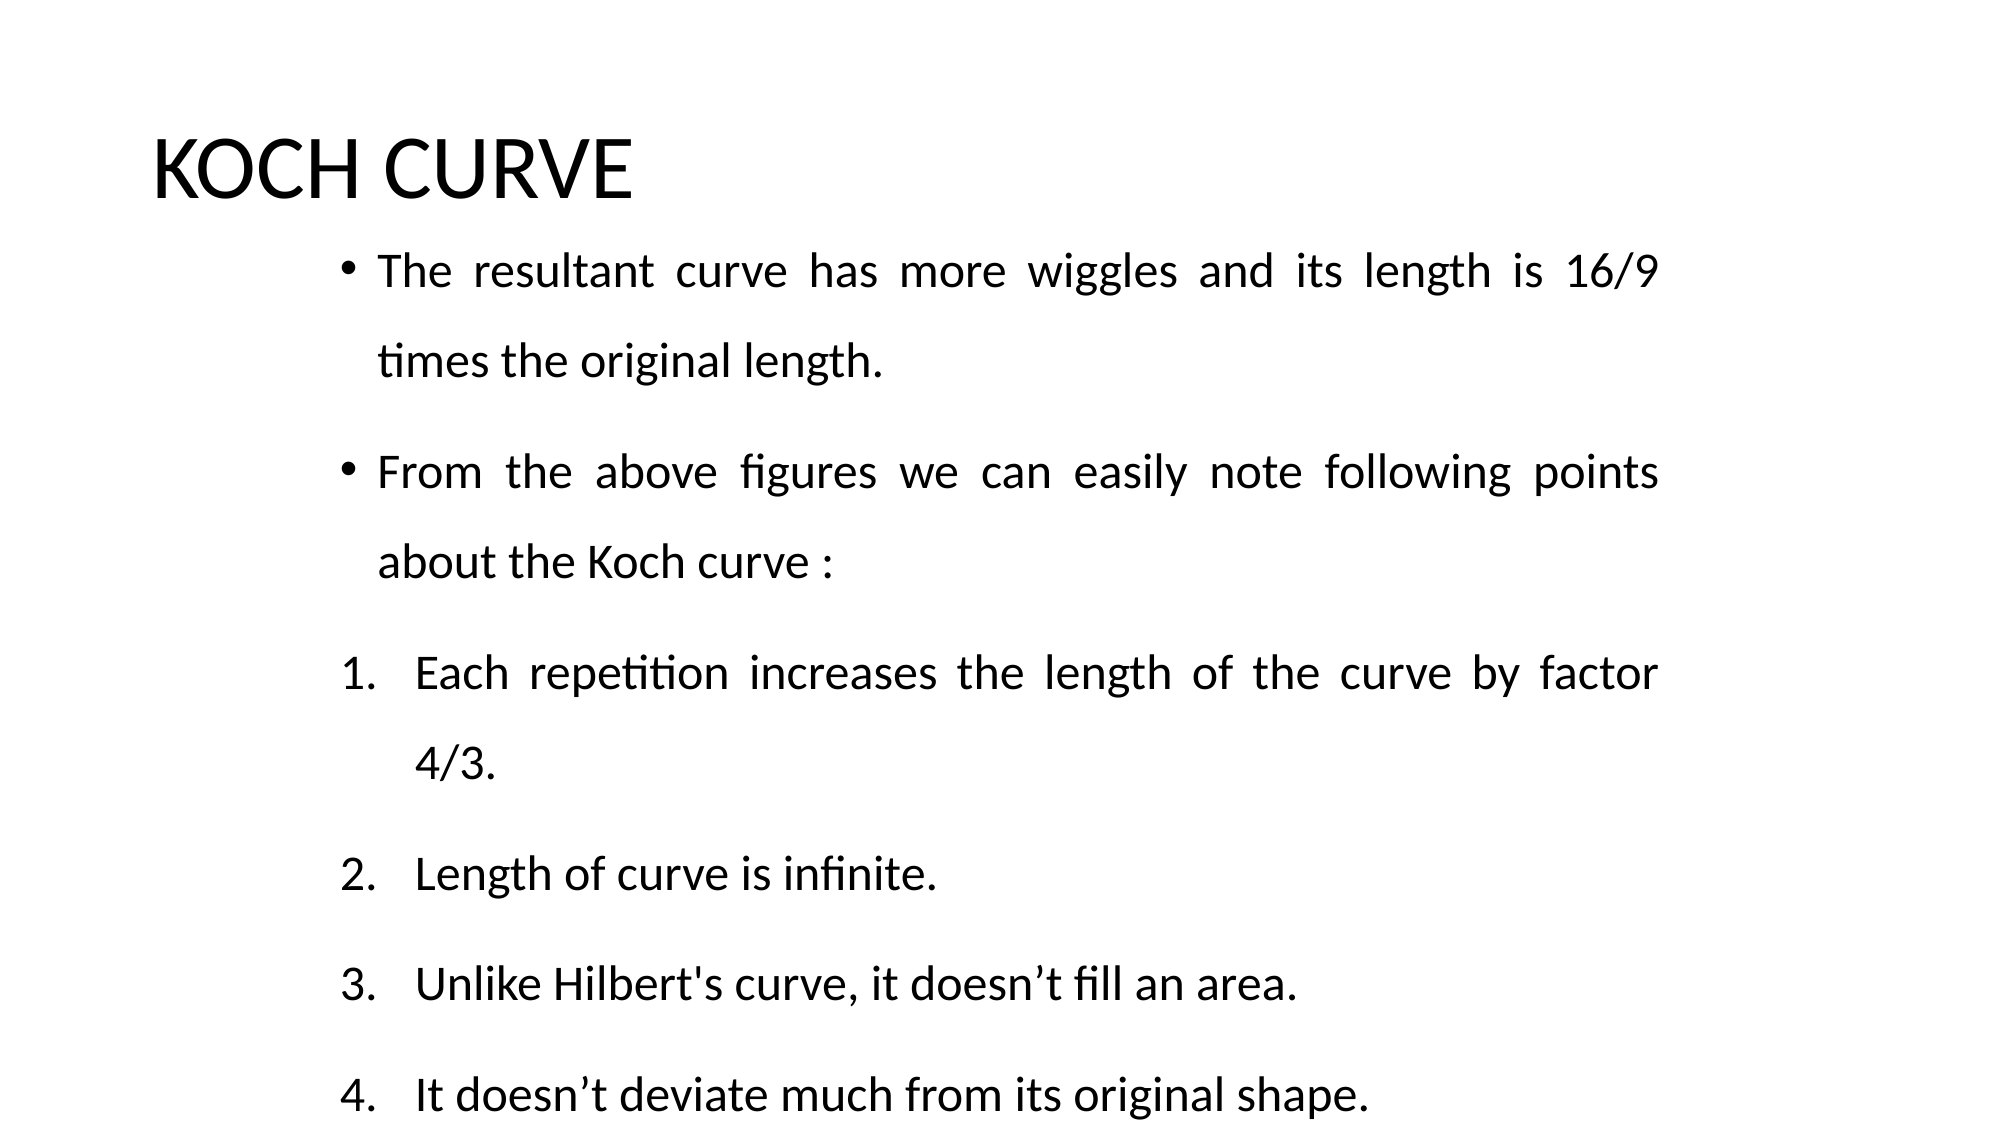

# KOCH CURVE
The resultant curve has more wiggles and its length is 16/9 times the original length.
From the above figures we can easily note following points about the Koch curve :
Each repetition increases the length of the curve by factor 4/3.
Length of curve is infinite.
Unlike Hilbert's curve, it doesn’t fill an area.
It doesn’t deviate much from its original shape.